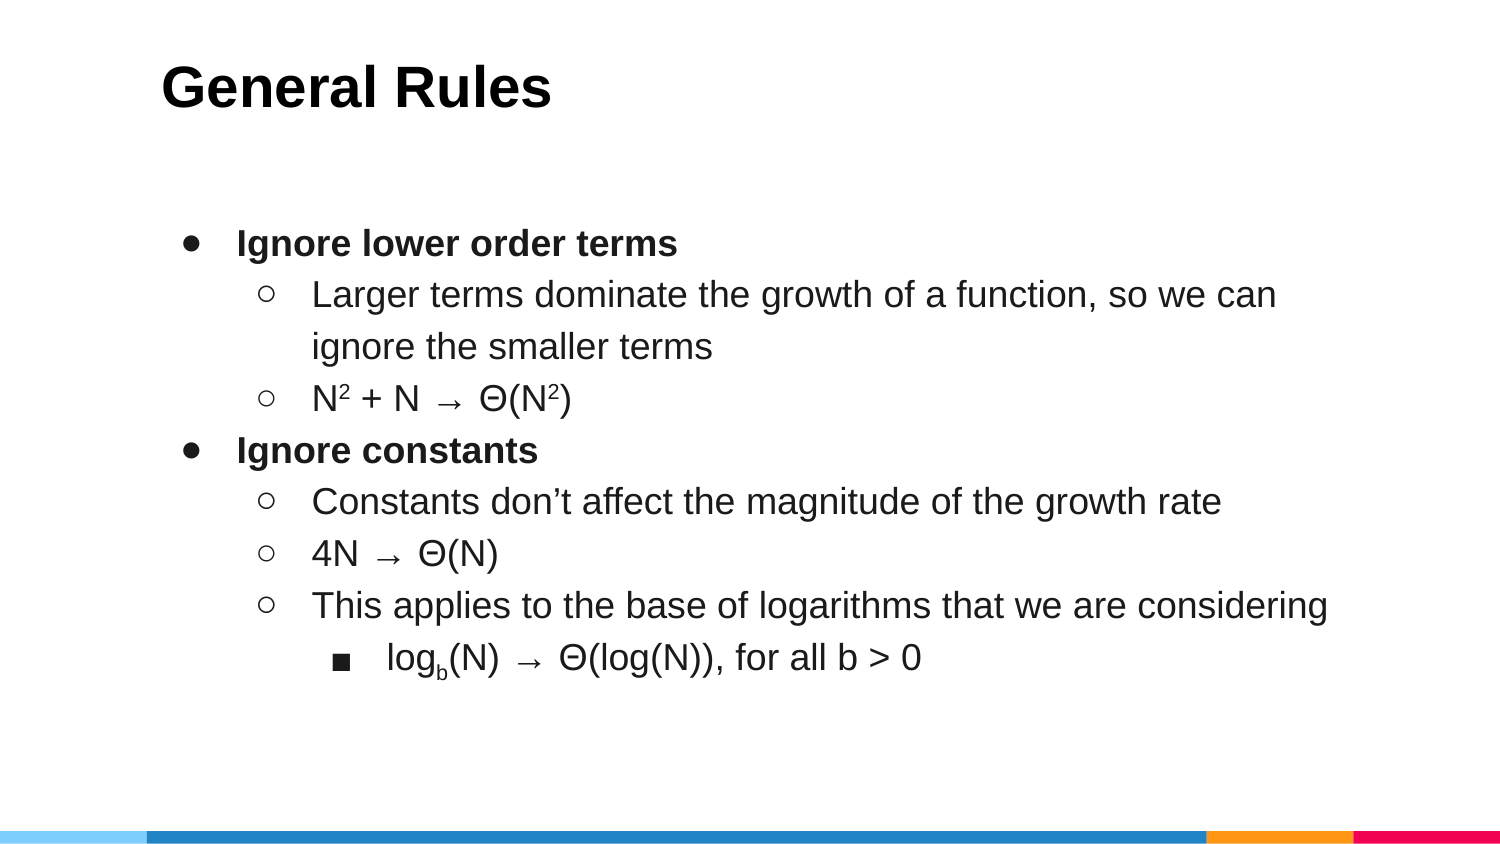

# General Rules
Ignore lower order terms
Larger terms dominate the growth of a function, so we can ignore the smaller terms
N2 + N → Θ(N2)
Ignore constants
Constants don’t affect the magnitude of the growth rate
4N → Θ(N)
This applies to the base of logarithms that we are considering
logb(N) → Θ(log(N)), for all b > 0